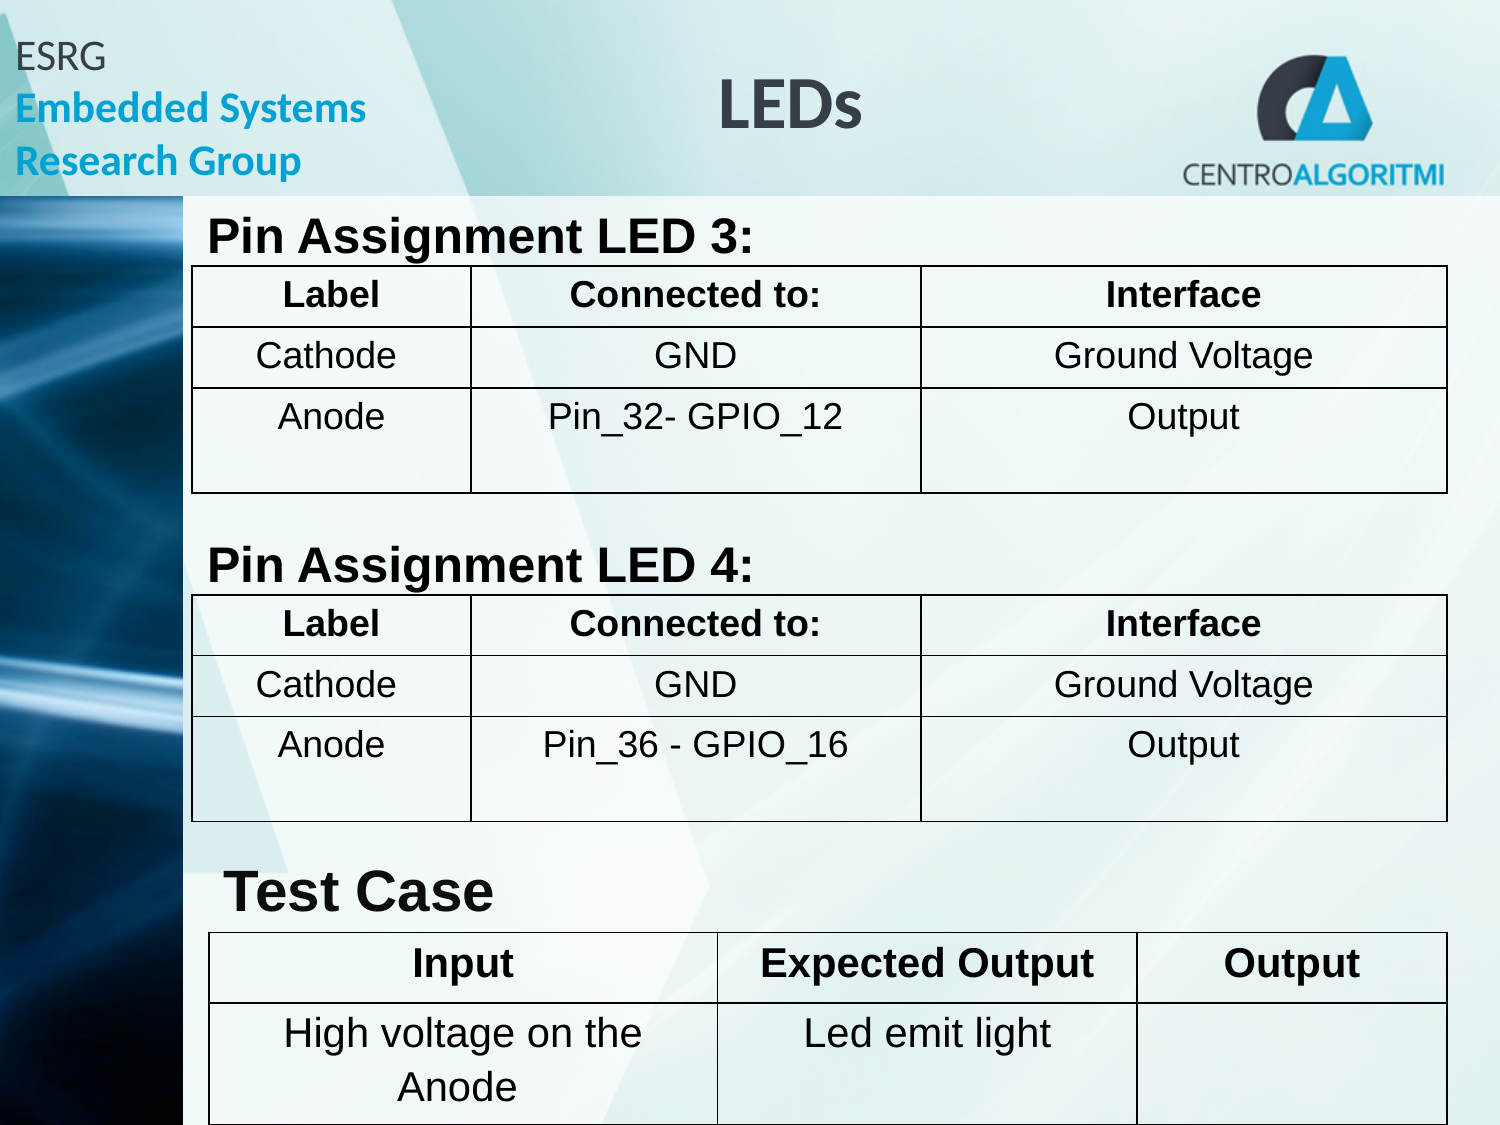

# LEDs
Pin Assignment LED 3:
| Label | Connected to: | Interface |
| --- | --- | --- |
| Cathode | GND | Ground Voltage |
| Anode | Pin\_32- GPIO\_12 | Output |
Pin Assignment LED 4:
| Label | Connected to: | Interface |
| --- | --- | --- |
| Cathode | GND | Ground Voltage |
| Anode | Pin\_36 - GPIO\_16 | Output |
Test Case
| Input | Expected Output | Output |
| --- | --- | --- |
| High voltage on the Anode | Led emit light |  |